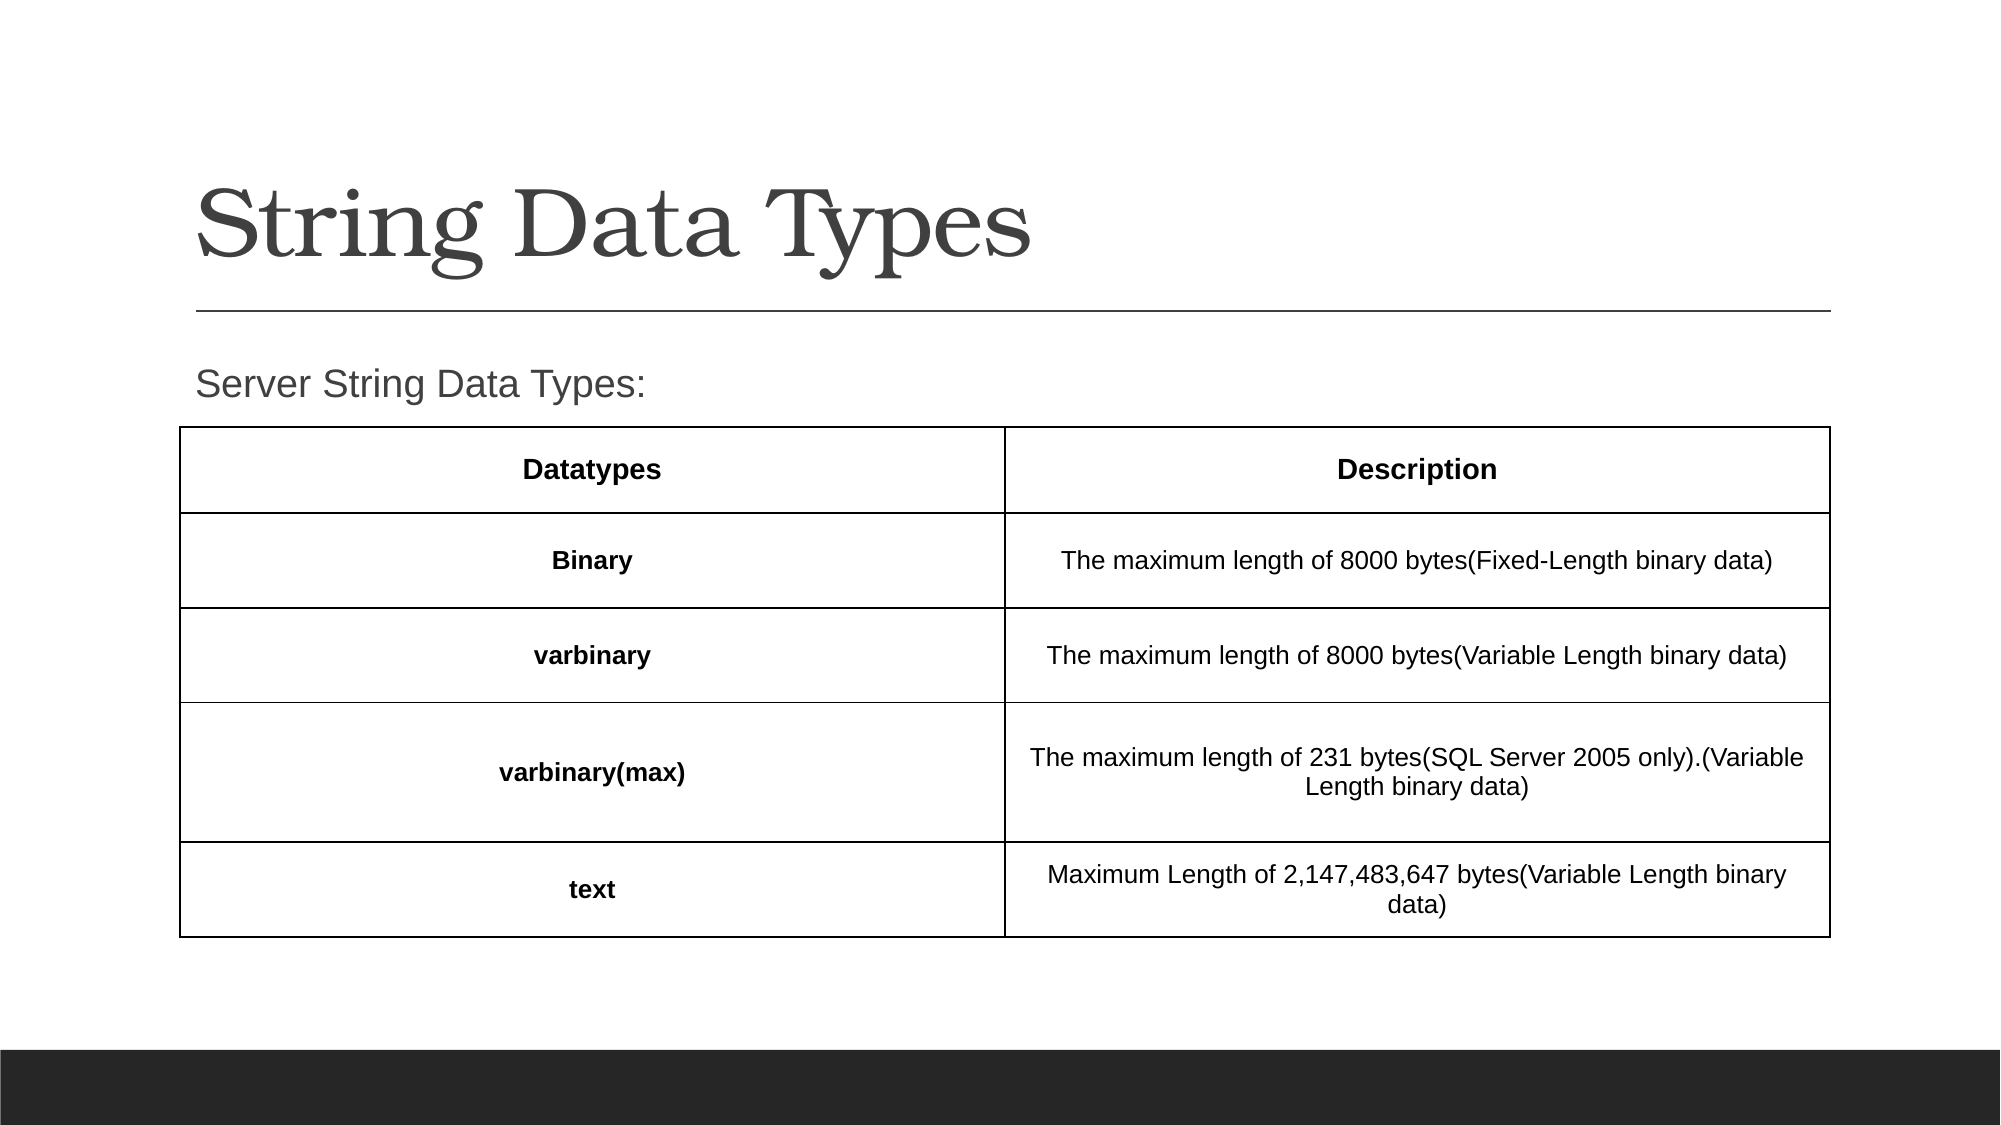

# String Data Types
Server String Data Types:

| Datatypes | Description |
| --- | --- |
| Binary | The maximum length of 8000 bytes(Fixed-Length binary data) |
| varbinary | The maximum length of 8000 bytes(Variable Length binary data) |
| varbinary(max) | The maximum length of 231 bytes(SQL Server 2005 only).(Variable Length binary data) |
| text | Maximum Length of 2,147,483,647 bytes(Variable Length binary data) |